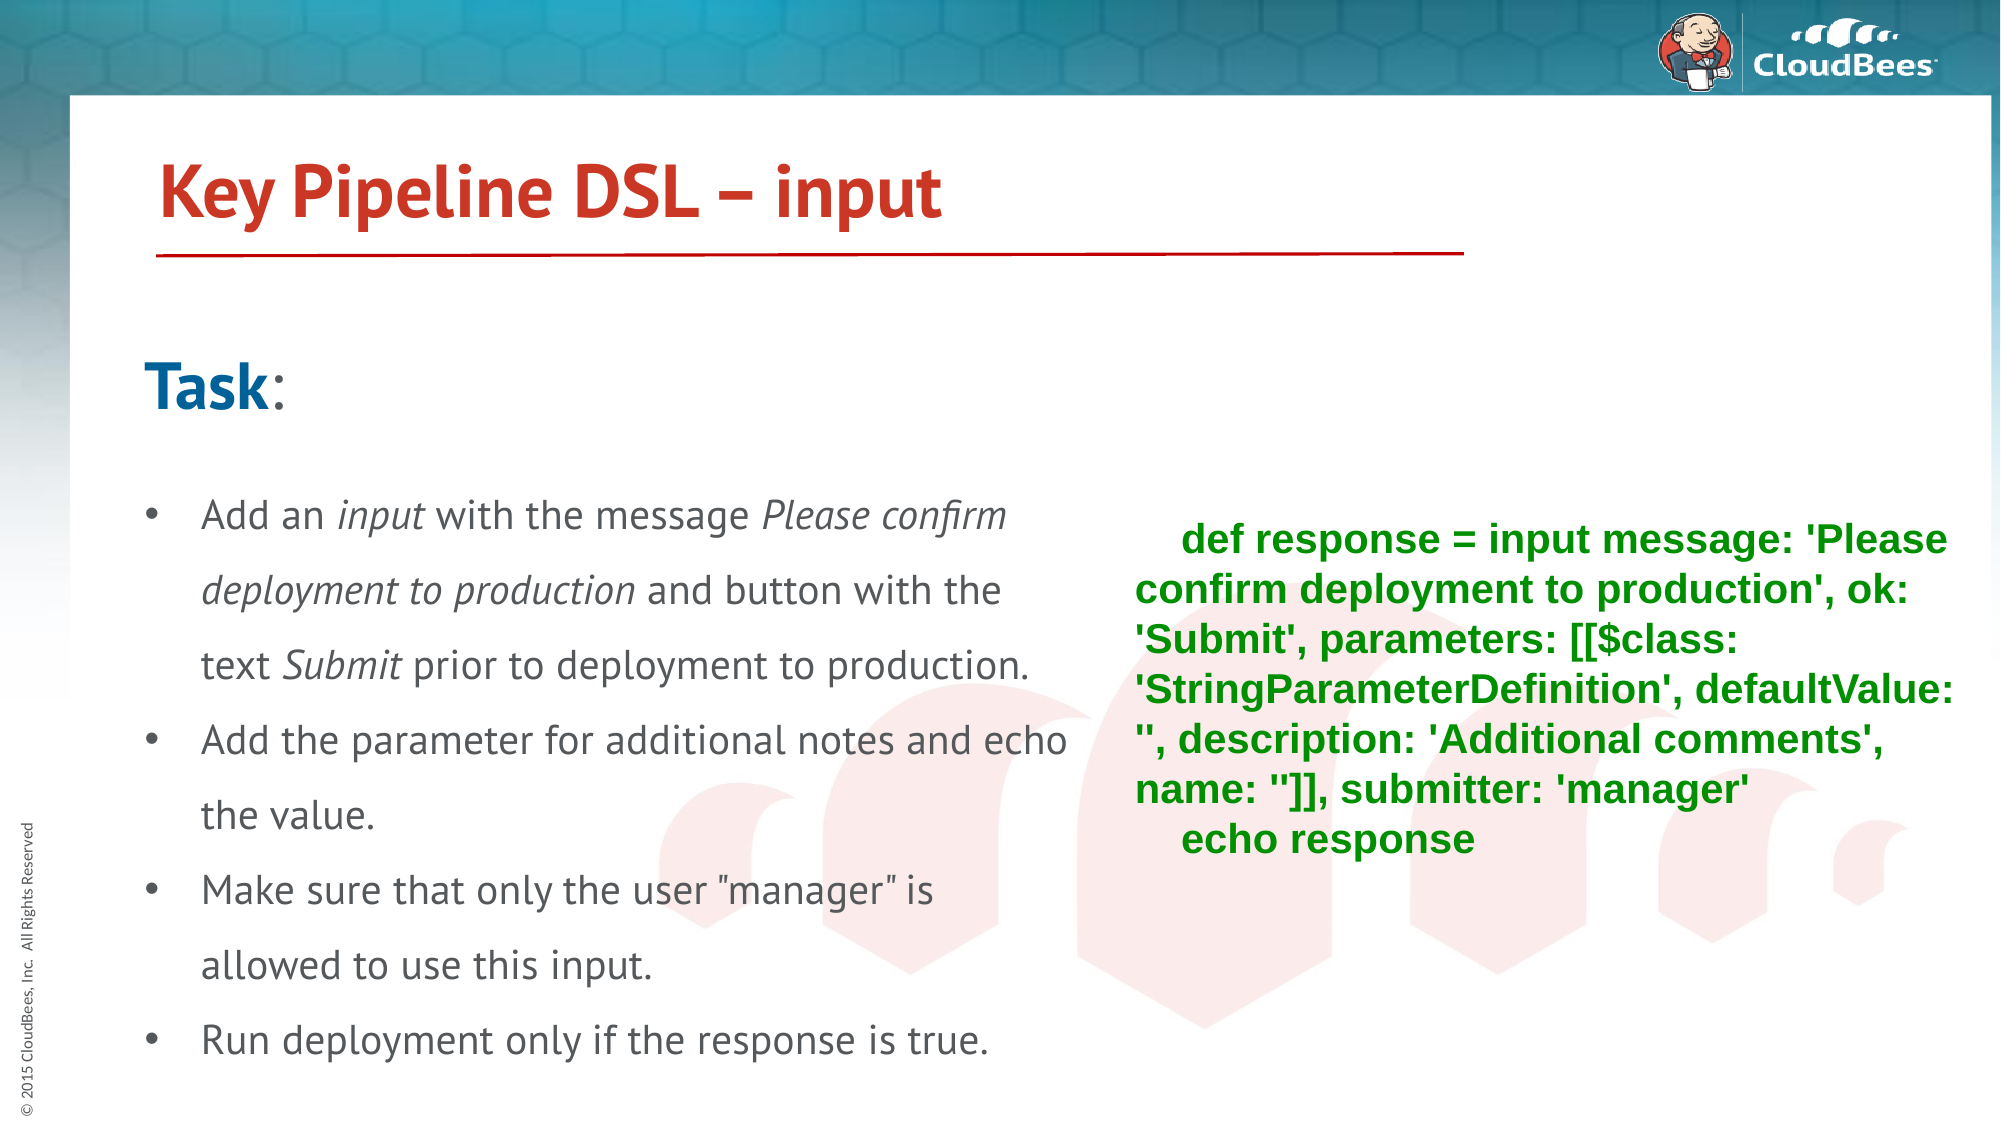

Key Pipeline DSL – input
Task:

Add an input with the message Please confirm deployment to production and button with the text Submit prior to deployment to production.
Add the parameter for additional notes and echo the value.
Make sure that only the user "manager" is allowed to use this input.
Run deployment only if the response is true.
    def response = input message: 'Please confirm deployment to production', ok: 'Submit', parameters: [[$class: 'StringParameterDefinition', defaultValue: '', description: 'Additional comments', name: '']], submitter: 'manager'
    echo response